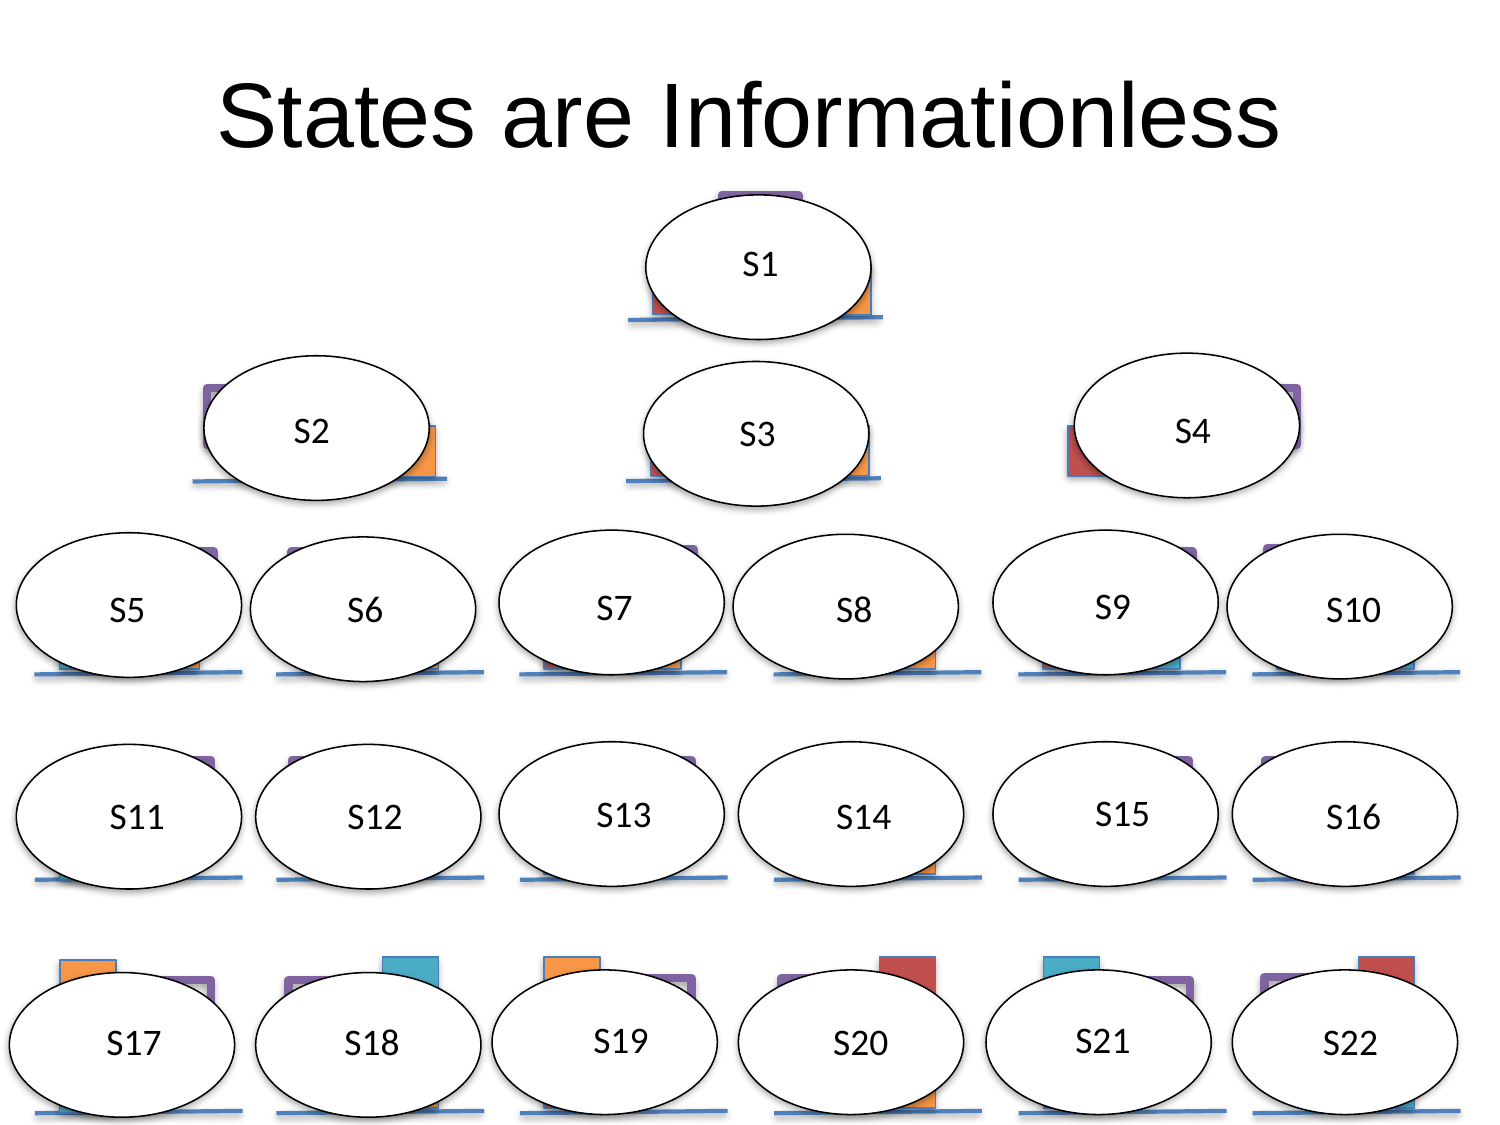

# States are Informationless

S1

S2
S4

S3

S9
S7
S5
S6
S8
S10

S15
S13
S11
S12
S14
S16

S19
S21
S17
S18
S20

S22